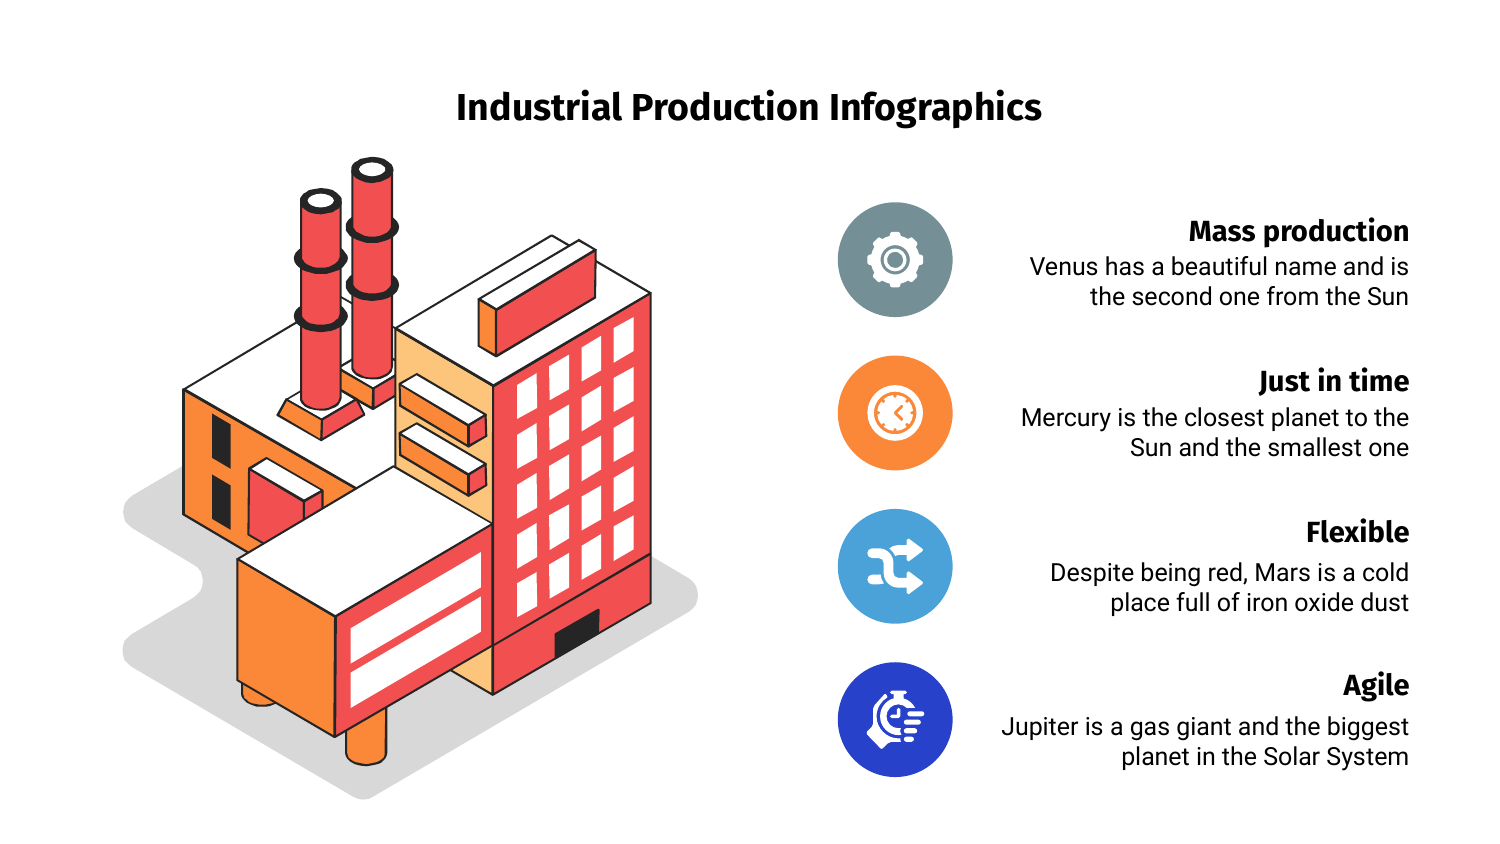

# Industrial Production Infographics

Mass production
Venus has a beautiful name and is the second one from the Sun

Just in time
Mercury is the closest planet to the Sun and the smallest one

Flexible
Despite being red, Mars is a cold place full of iron oxide dust

Agile
Jupiter is a gas giant and the biggest planet in the Solar System